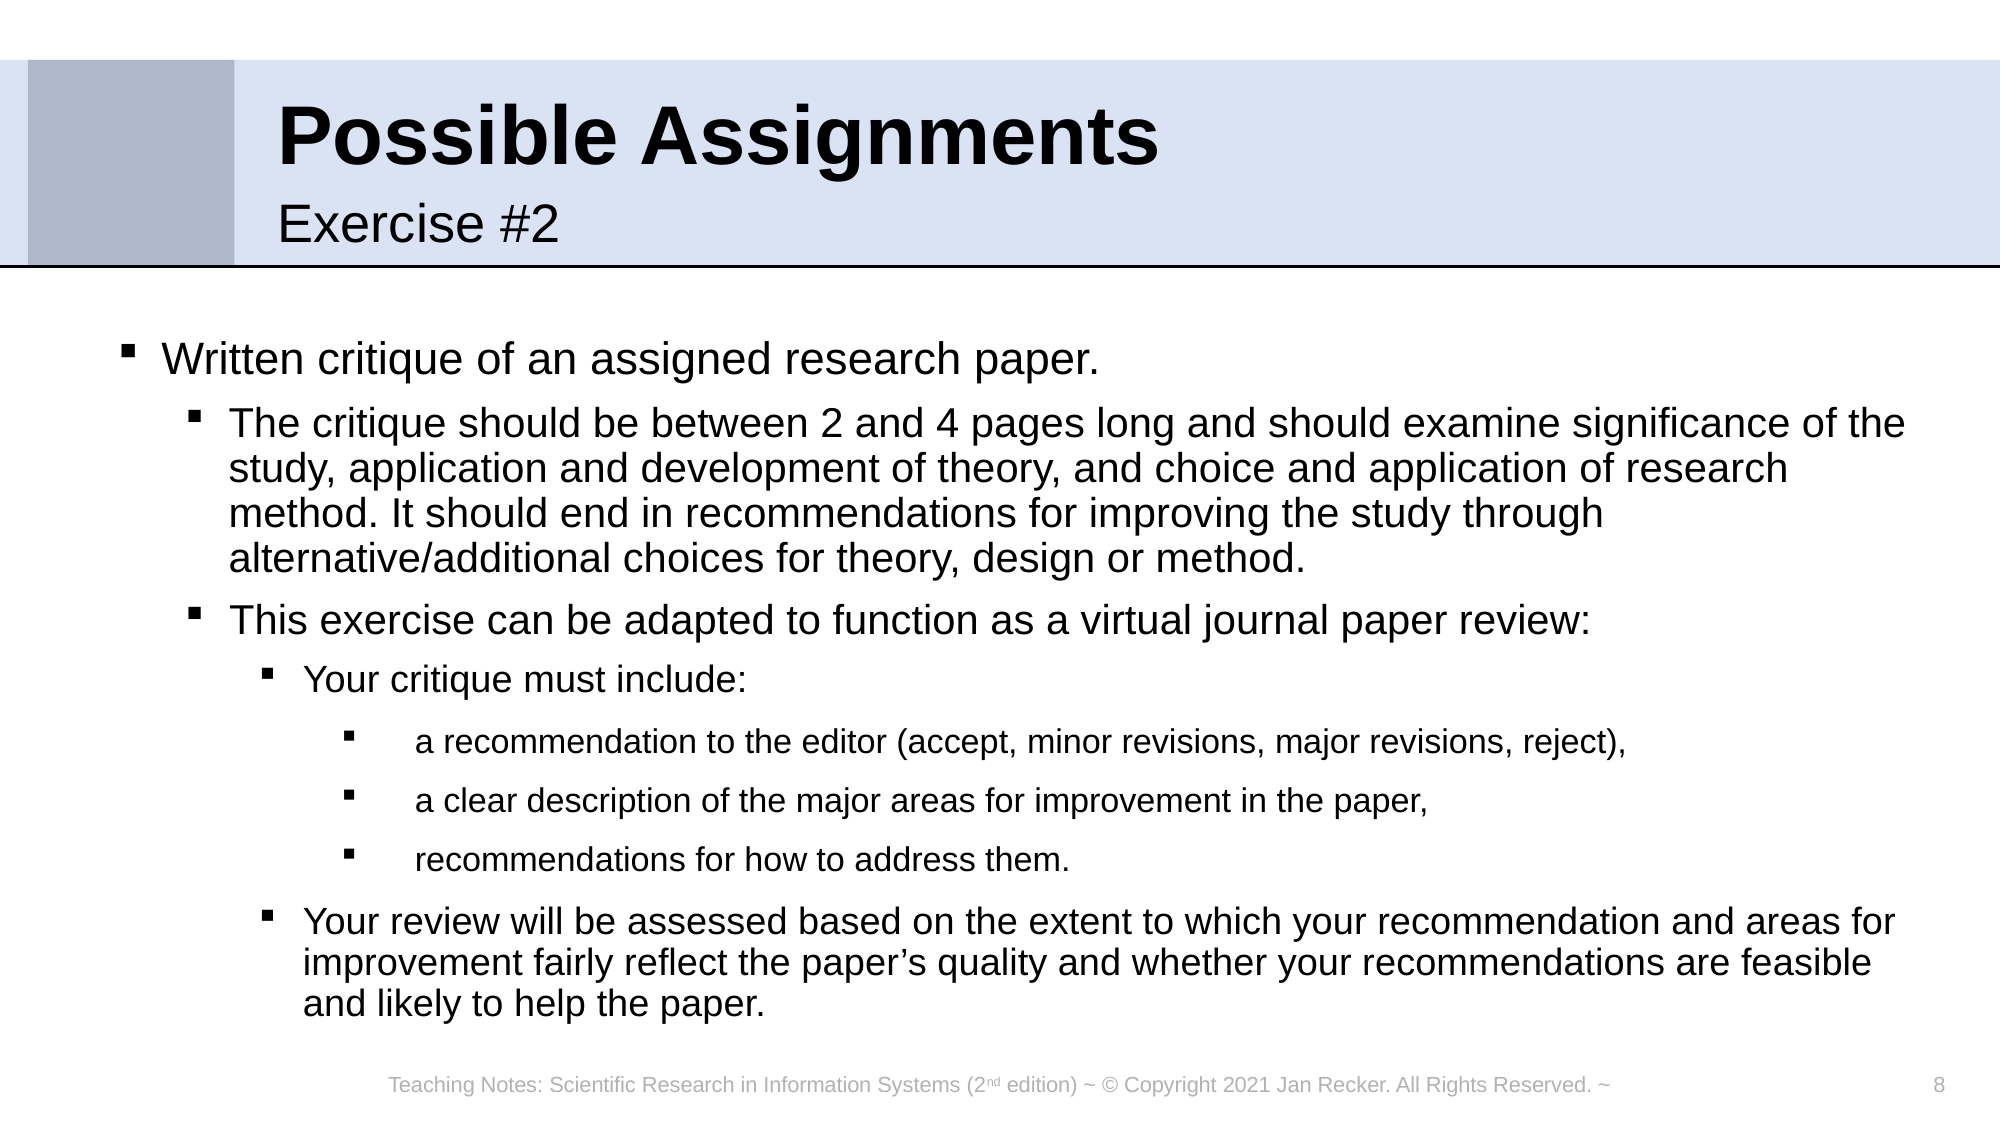

# Possible Assignments
Exercise #2
Written critique of an assigned research paper.
The critique should be between 2 and 4 pages long and should examine significance of the study, application and development of theory, and choice and application of research method. It should end in recommendations for improving the study through alternative/additional choices for theory, design or method.
This exercise can be adapted to function as a virtual journal paper review:
Your critique must include:
a recommendation to the editor (accept, minor revisions, major revisions, reject),
a clear description of the major areas for improvement in the paper,
recommendations for how to address them.
Your review will be assessed based on the extent to which your recommendation and areas for improvement fairly reflect the paper’s quality and whether your recommendations are feasible and likely to help the paper.

Teaching Notes: Scientific Research in Information Systems (2nd edition) ~ © Copyright 2021 Jan Recker. All Rights Reserved. ~
8